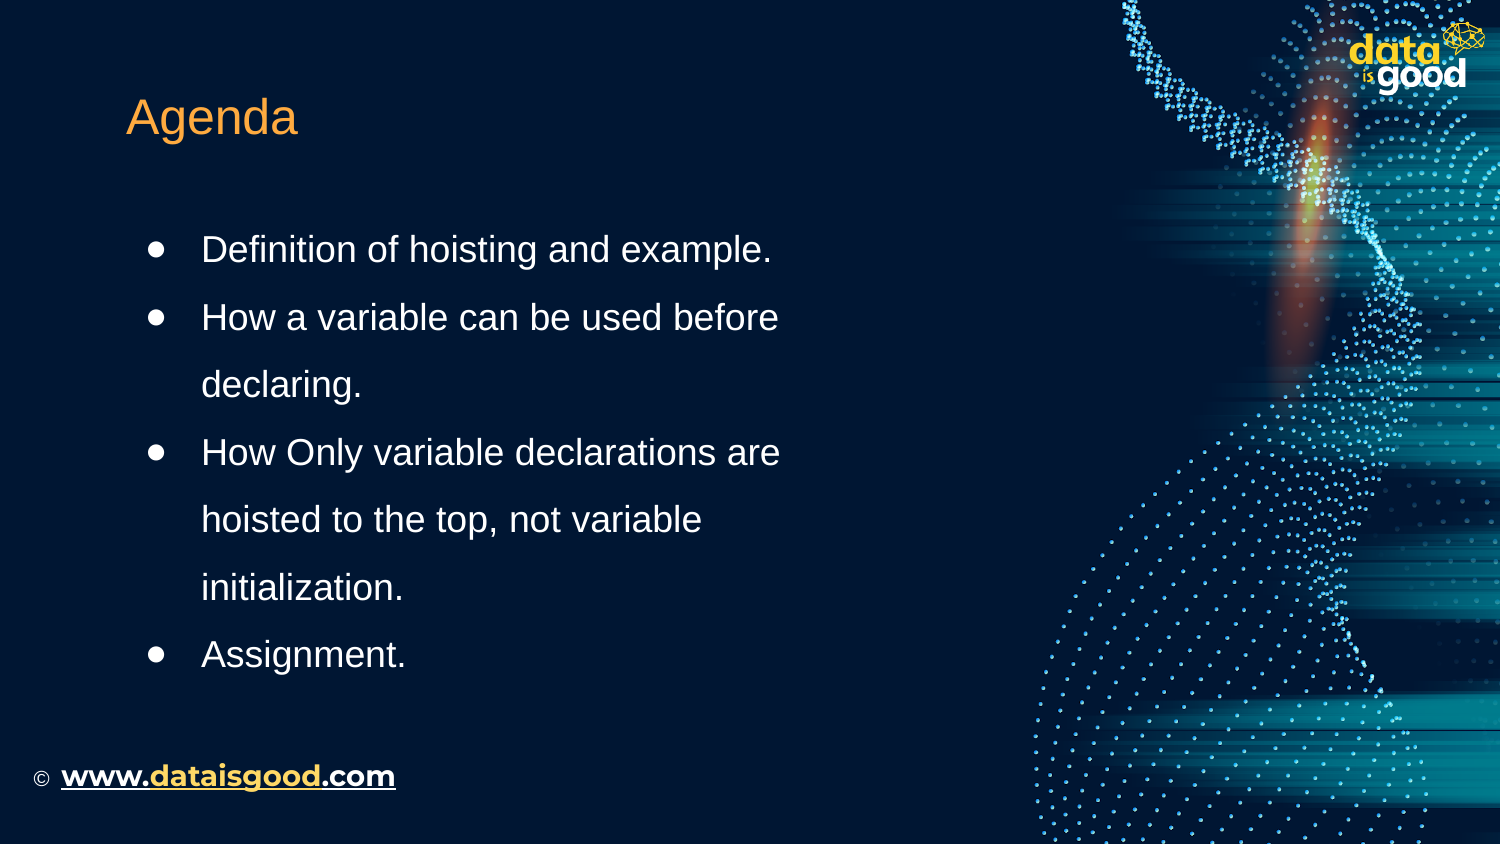

# Agenda
Definition of hoisting and example.
How a variable can be used before declaring.
How Only variable declarations are hoisted to the top, not variable initialization.
Assignment.